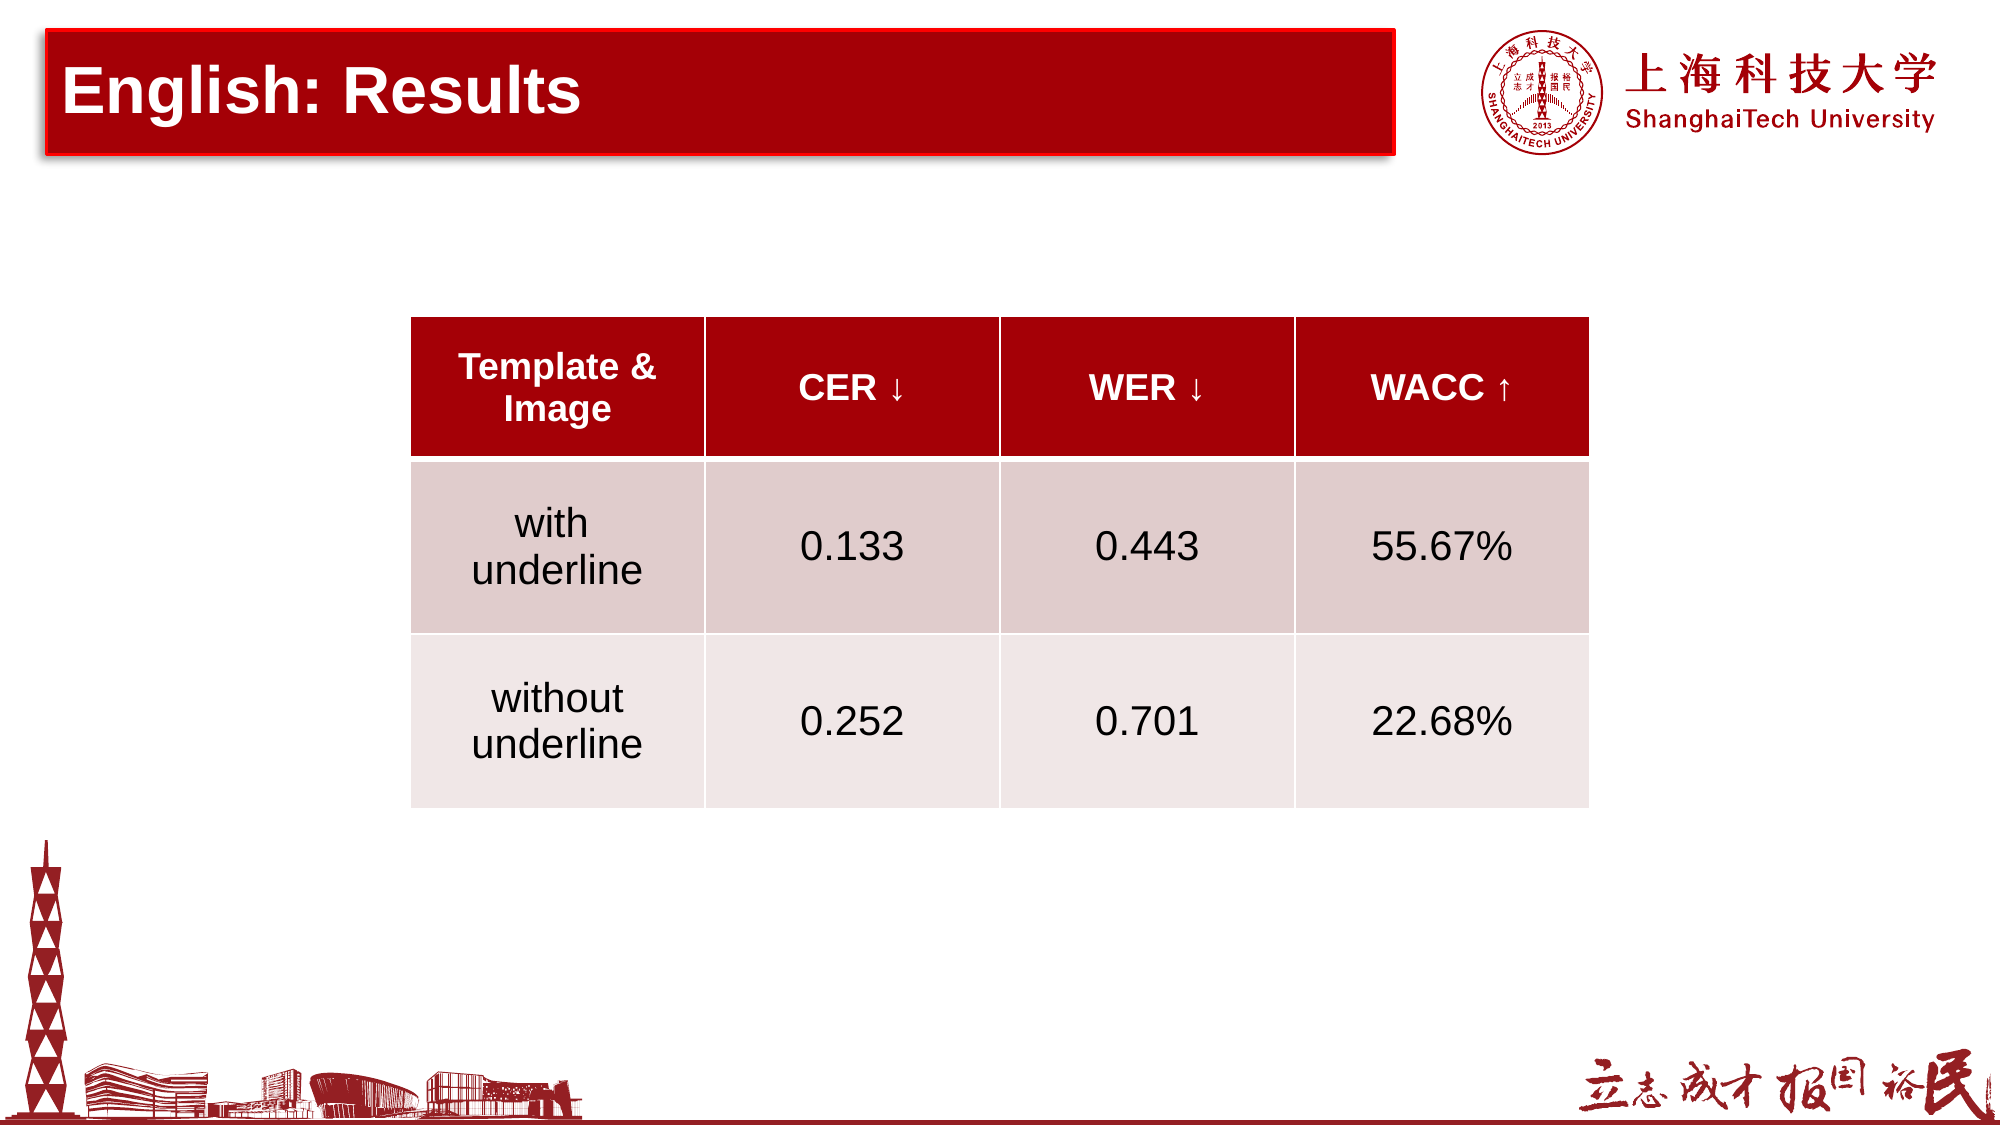

# English: Results
| Template & Image | CER ↓ | WER ↓ | WACC ↑ |
| --- | --- | --- | --- |
| with underline | 0.133 | 0.443 | 55.67% |
| without underline | 0.252 | 0.701 | 22.68% |